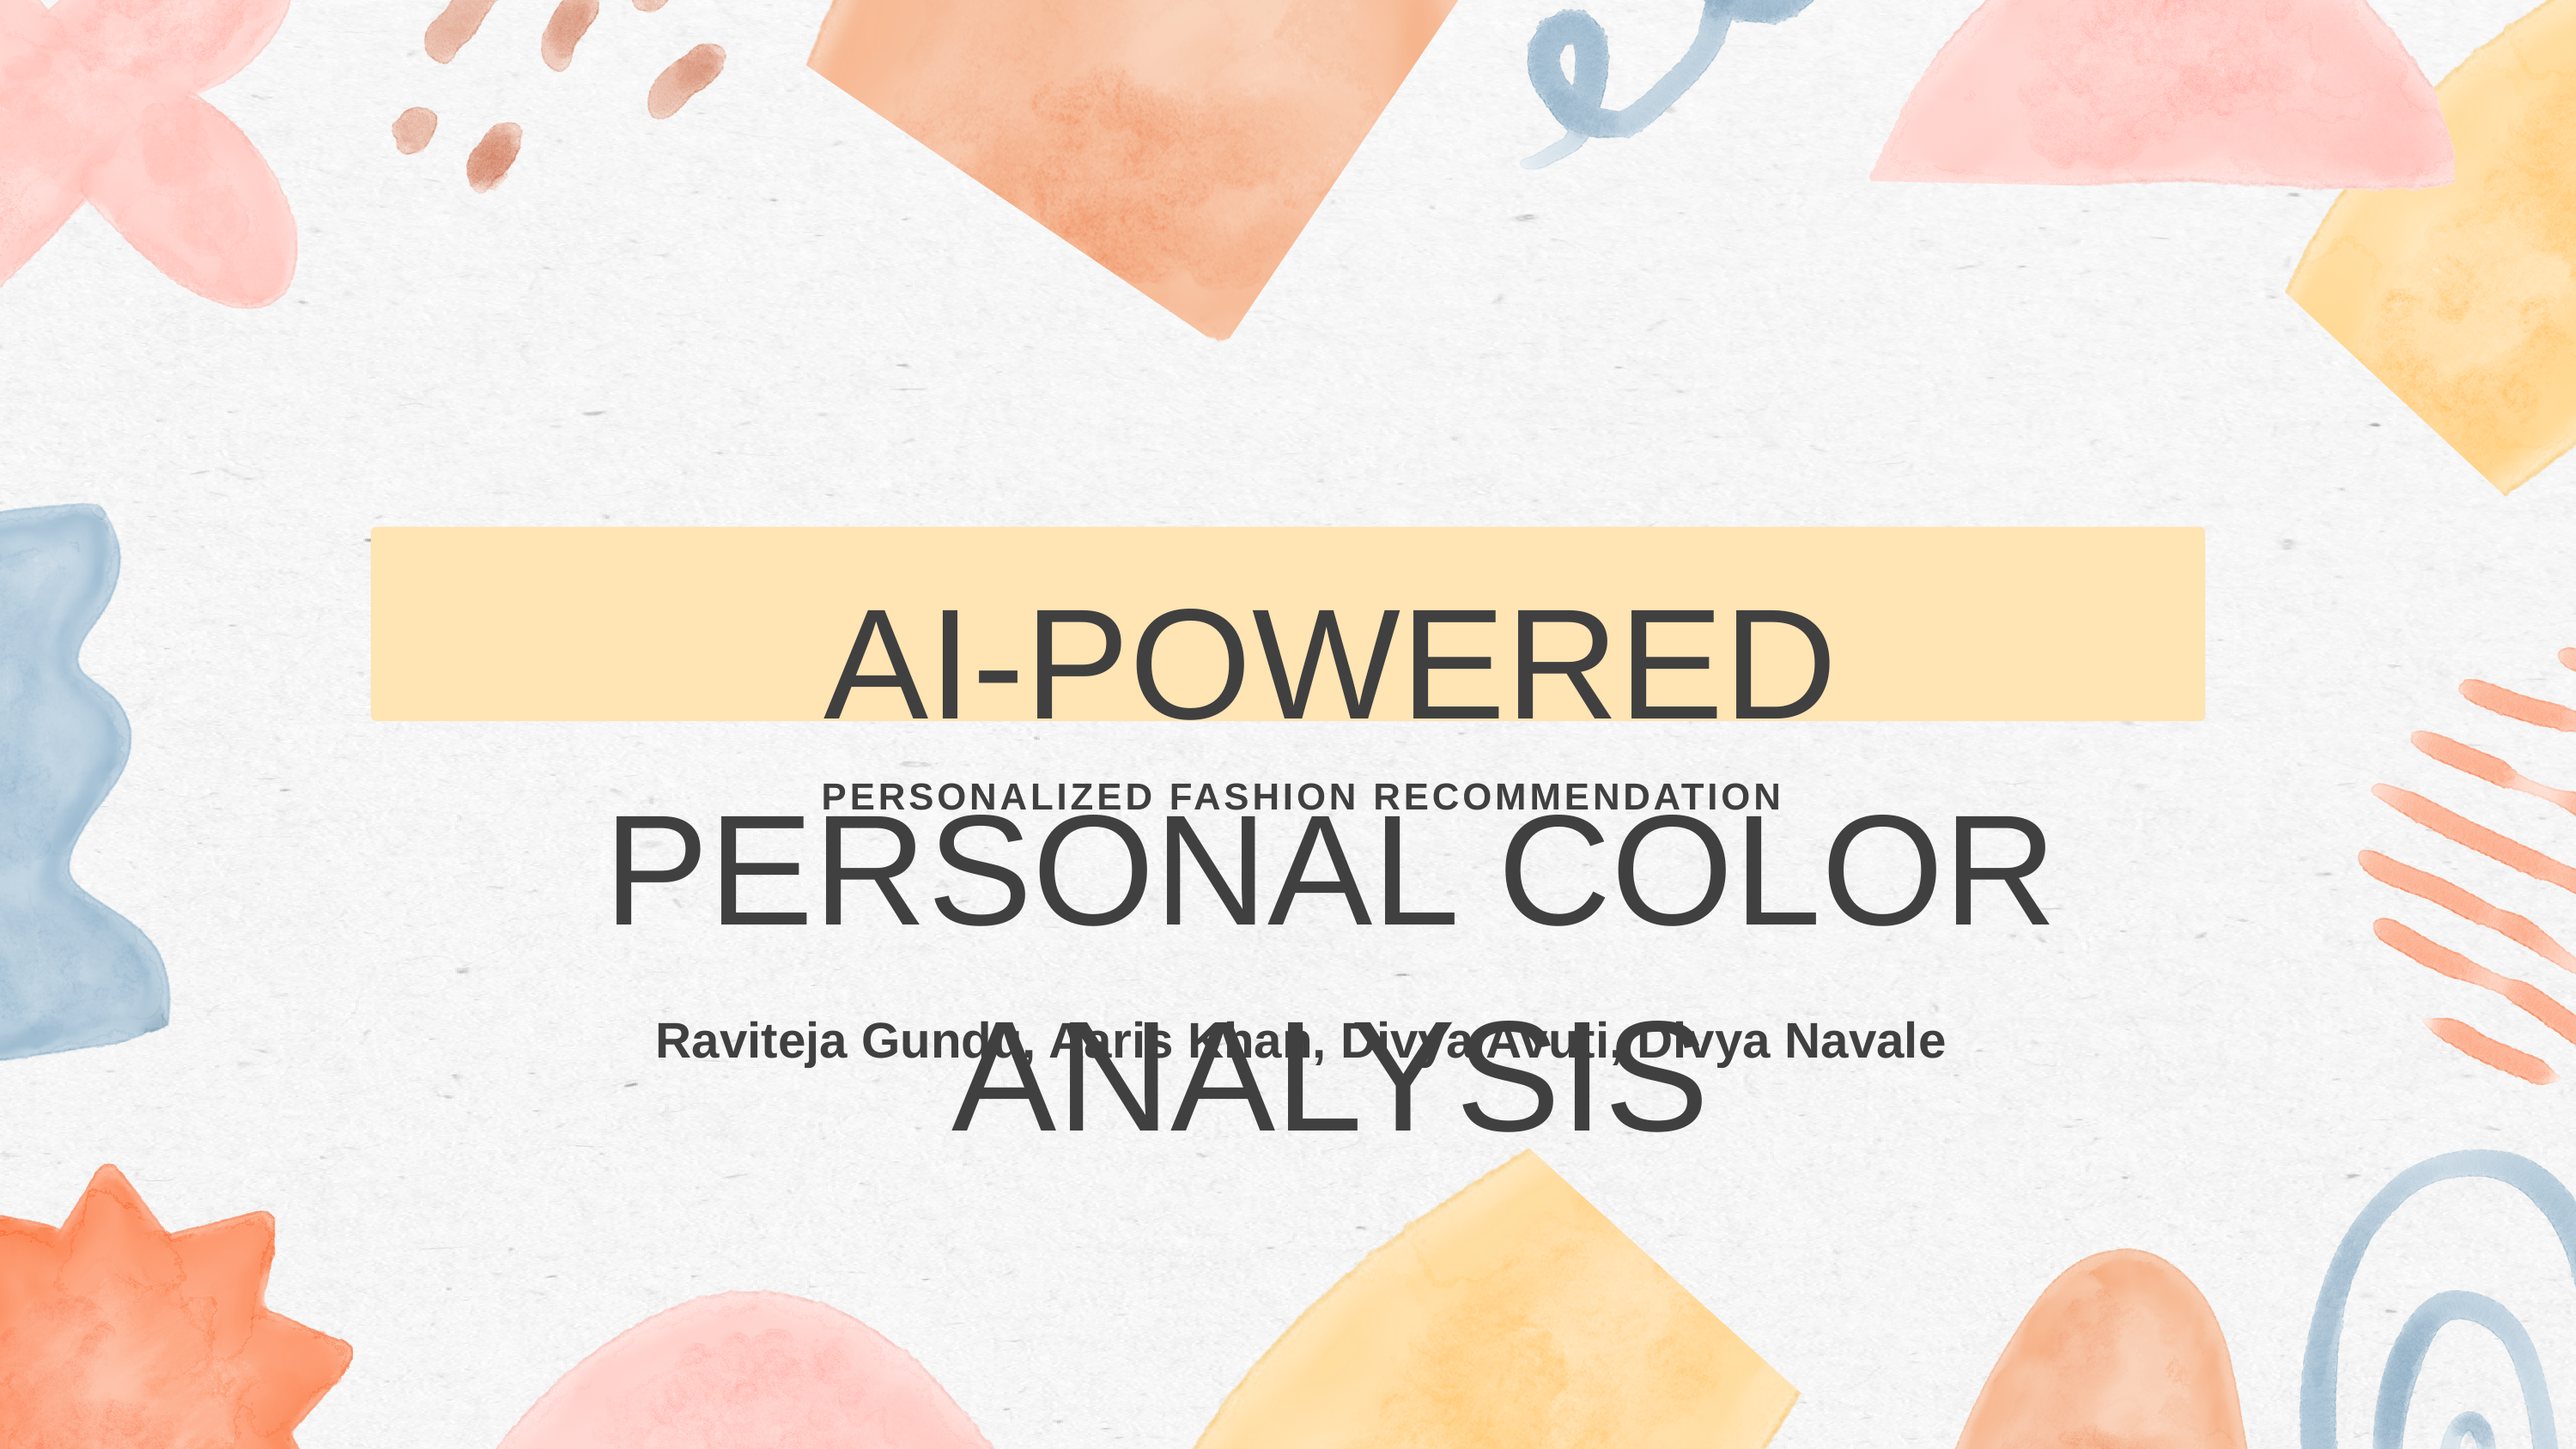

AI-POWERED PERSONAL COLOR ANALYSIS

PERSONALIZED FASHION RECOMMENDATION
Raviteja Gundu, Aaris Khan, Divya Avuti, Divya Navale